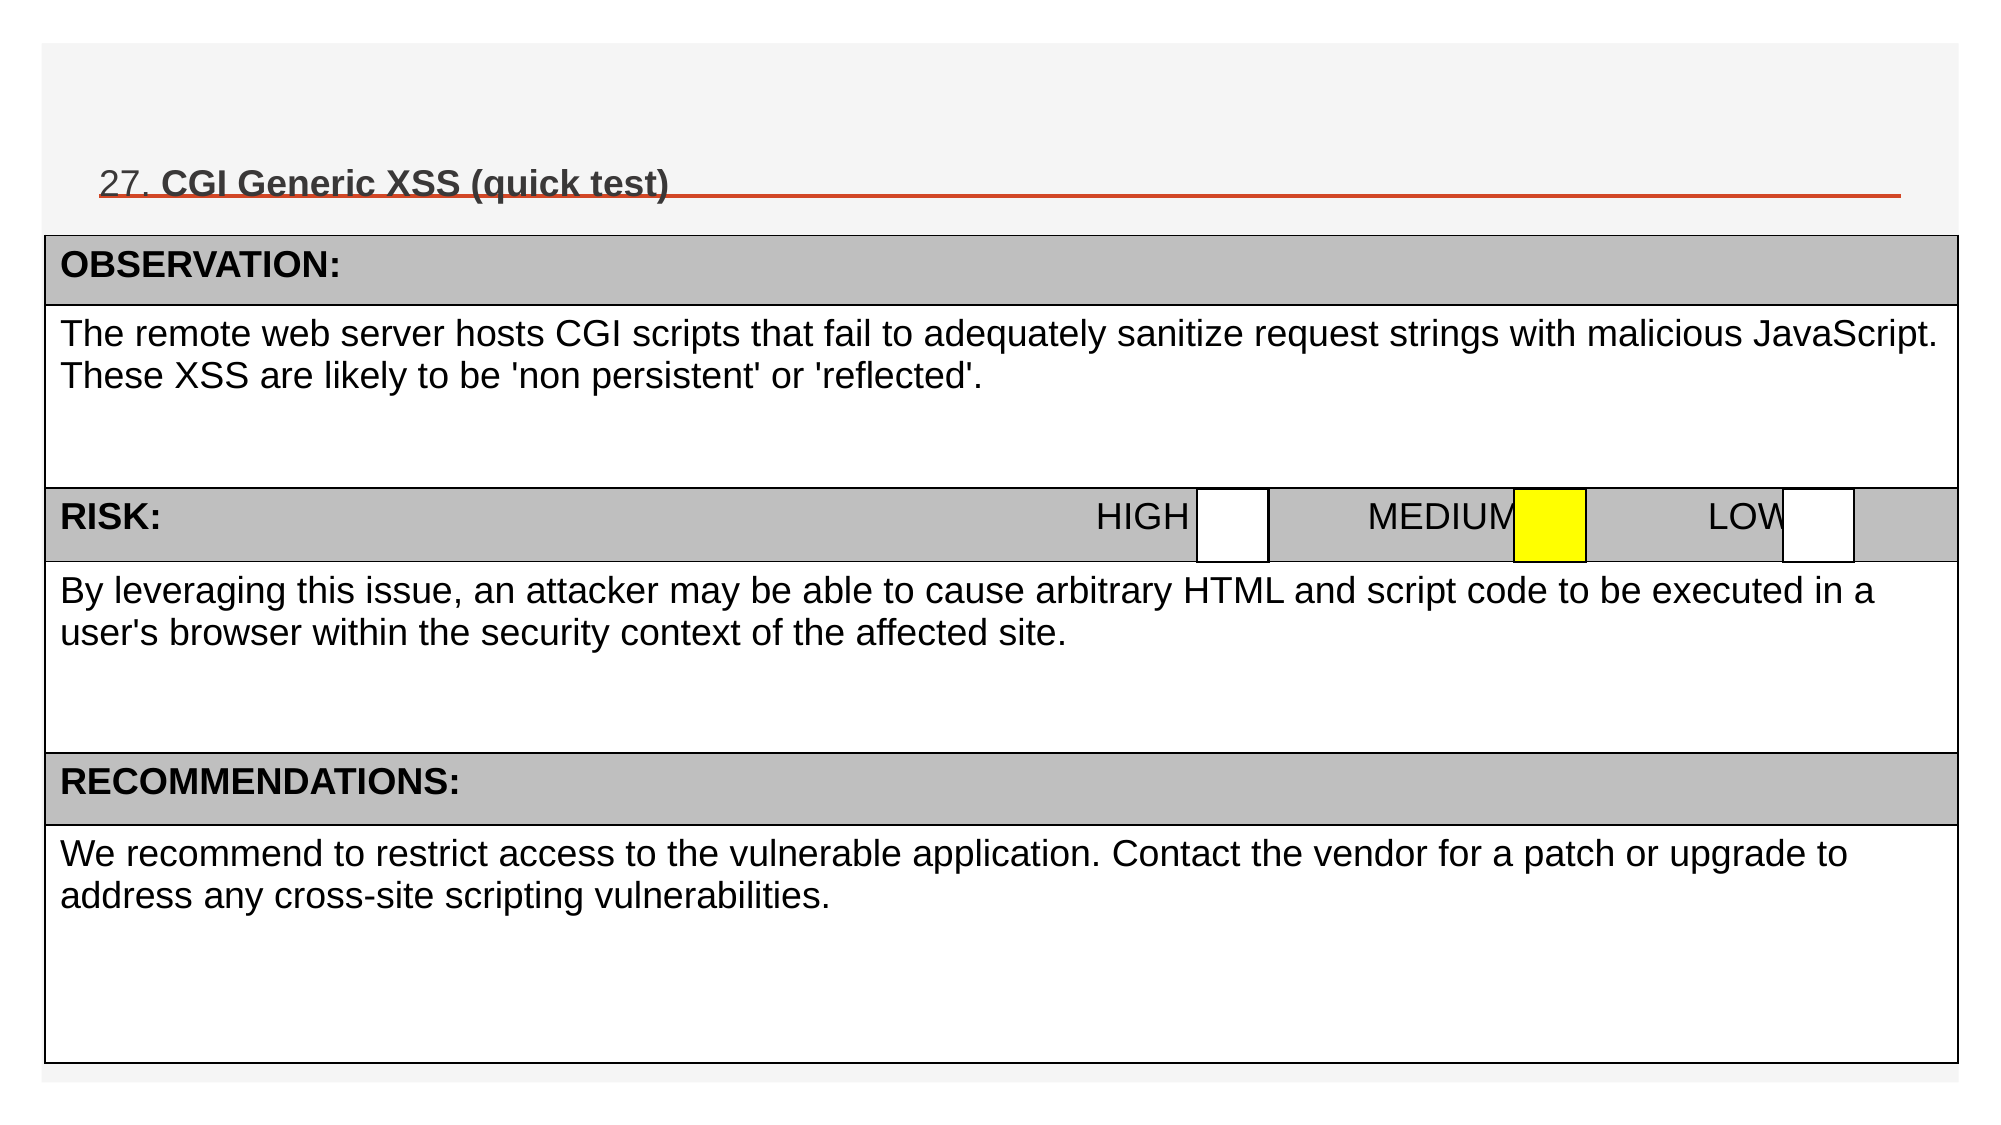

# 27. CGI Generic XSS (quick test)
| OBSERVATION: |
| --- |
| The remote web server hosts CGI scripts that fail to adequately sanitize request strings with malicious JavaScript. These XSS are likely to be 'non persistent' or 'reflected'. |
| RISK: HIGH MEDIUM LOW |
| By leveraging this issue, an attacker may be able to cause arbitrary HTML and script code to be executed in a user's browser within the security context of the affected site. |
| RECOMMENDATIONS: |
| We recommend to restrict access to the vulnerable application. Contact the vendor for a patch or upgrade to address any cross-site scripting vulnerabilities. |